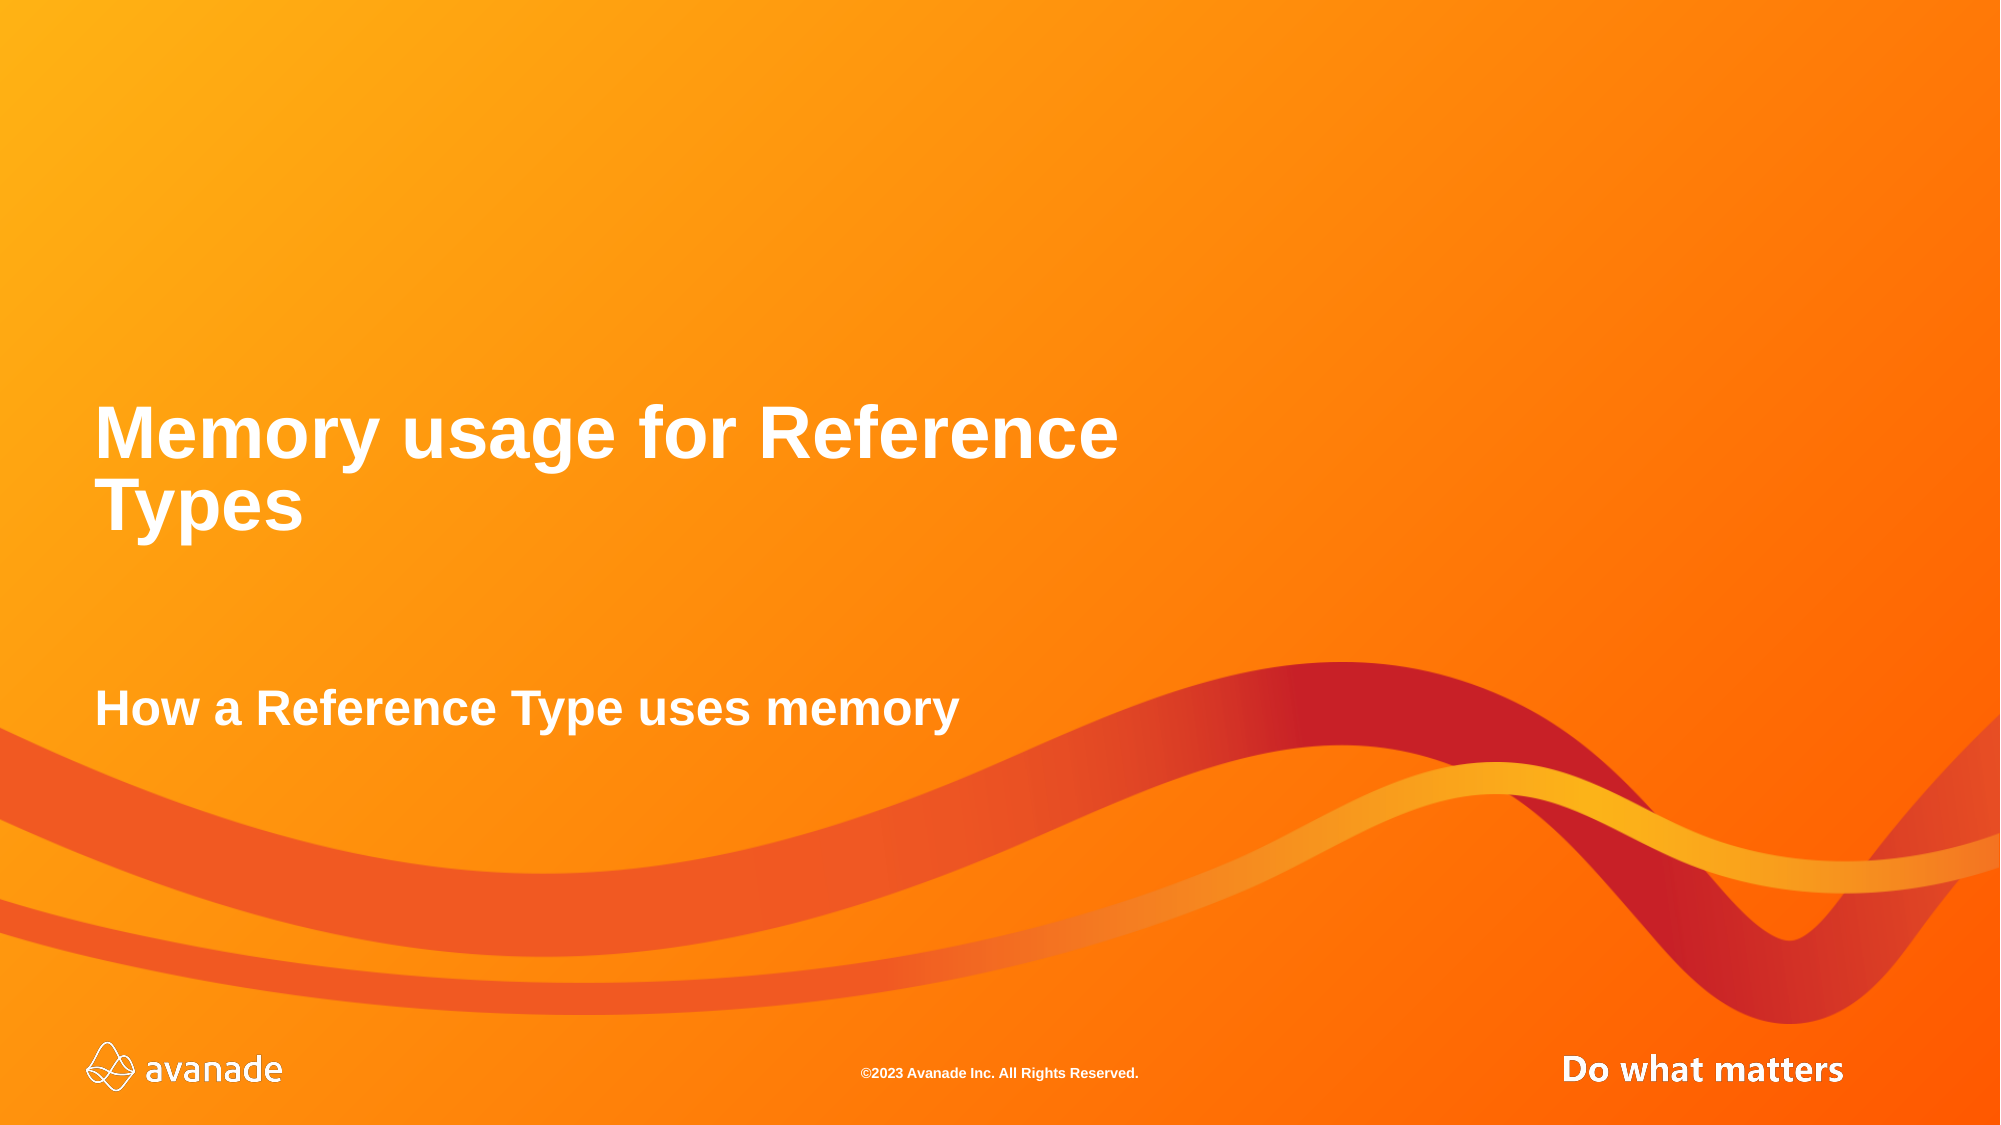

# Memory usage for Reference Types
How a Reference Type uses memory